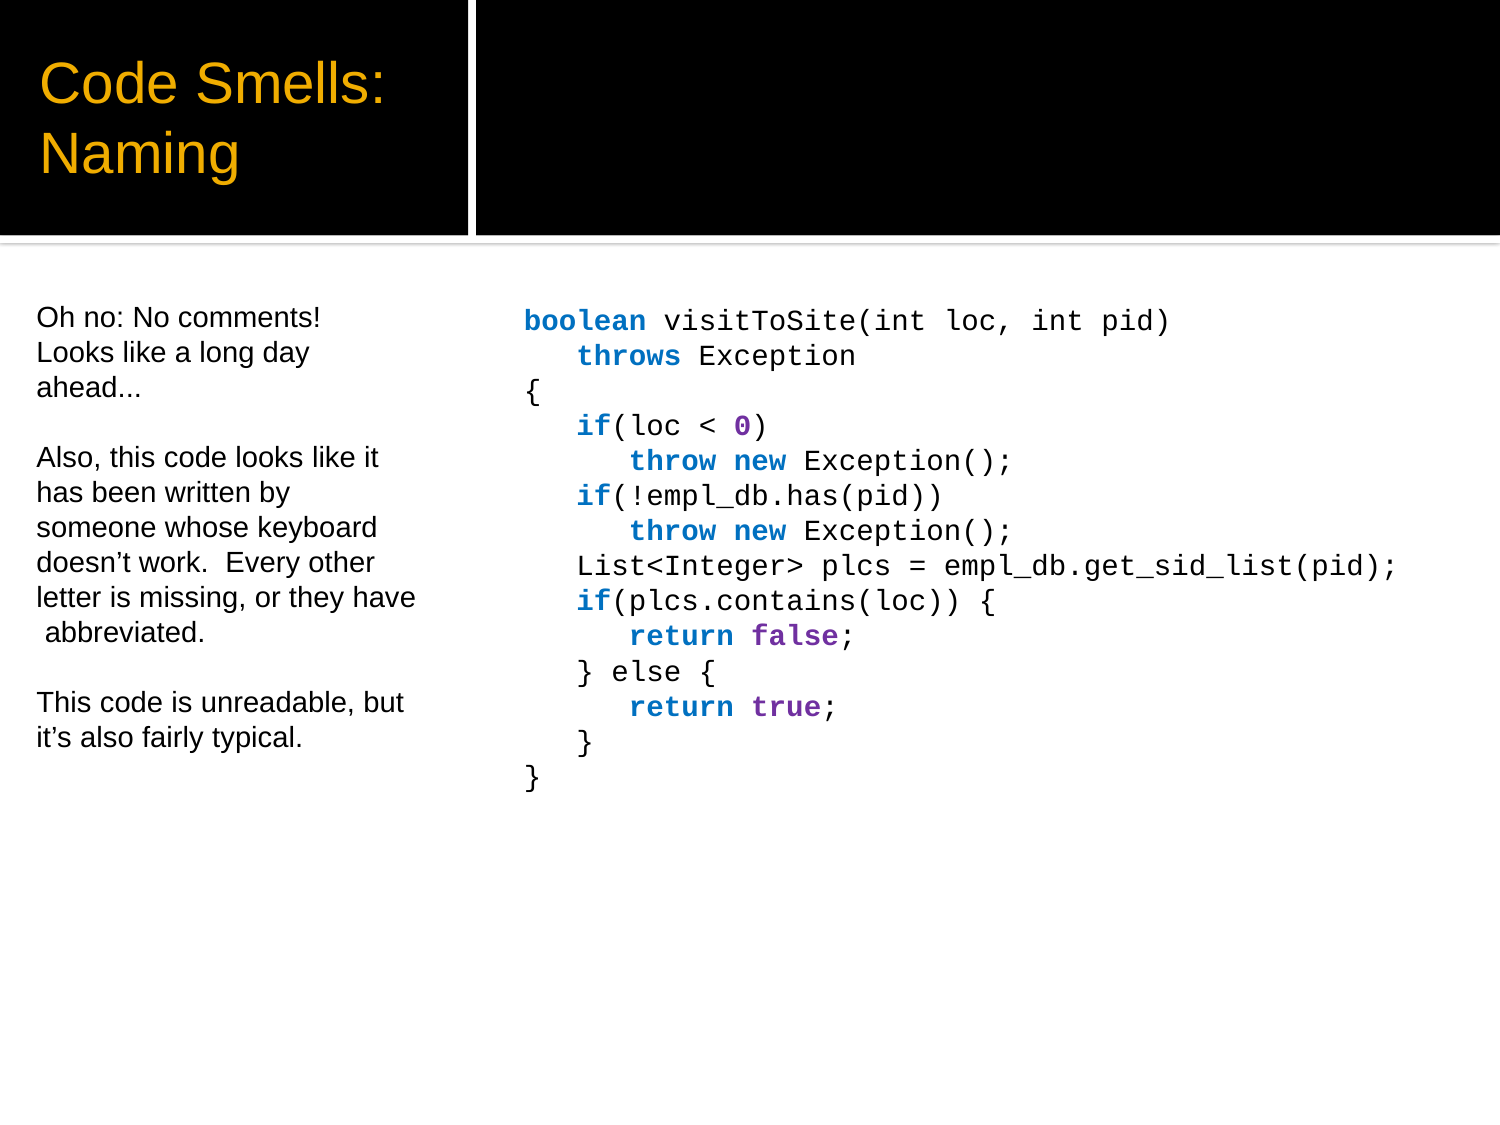

# Code Smells: Naming
Oh no: No comments!
Looks like a long day ahead...

Also, this code looks like it has been written by someone whose keyboard doesn’t work.  Every other letter is missing, or they have  abbreviated.

This code is unreadable, but it’s also fairly typical.

boolean visitToSite(int loc, int pid)
   throws Exception
{
   if(loc < 0)
      throw new Exception();
   if(!empl_db.has(pid))
      throw new Exception();
   List<Integer> plcs = empl_db.get_sid_list(pid);
   if(plcs.contains(loc)) {
      return false;
   } else {
      return true;
   }
}